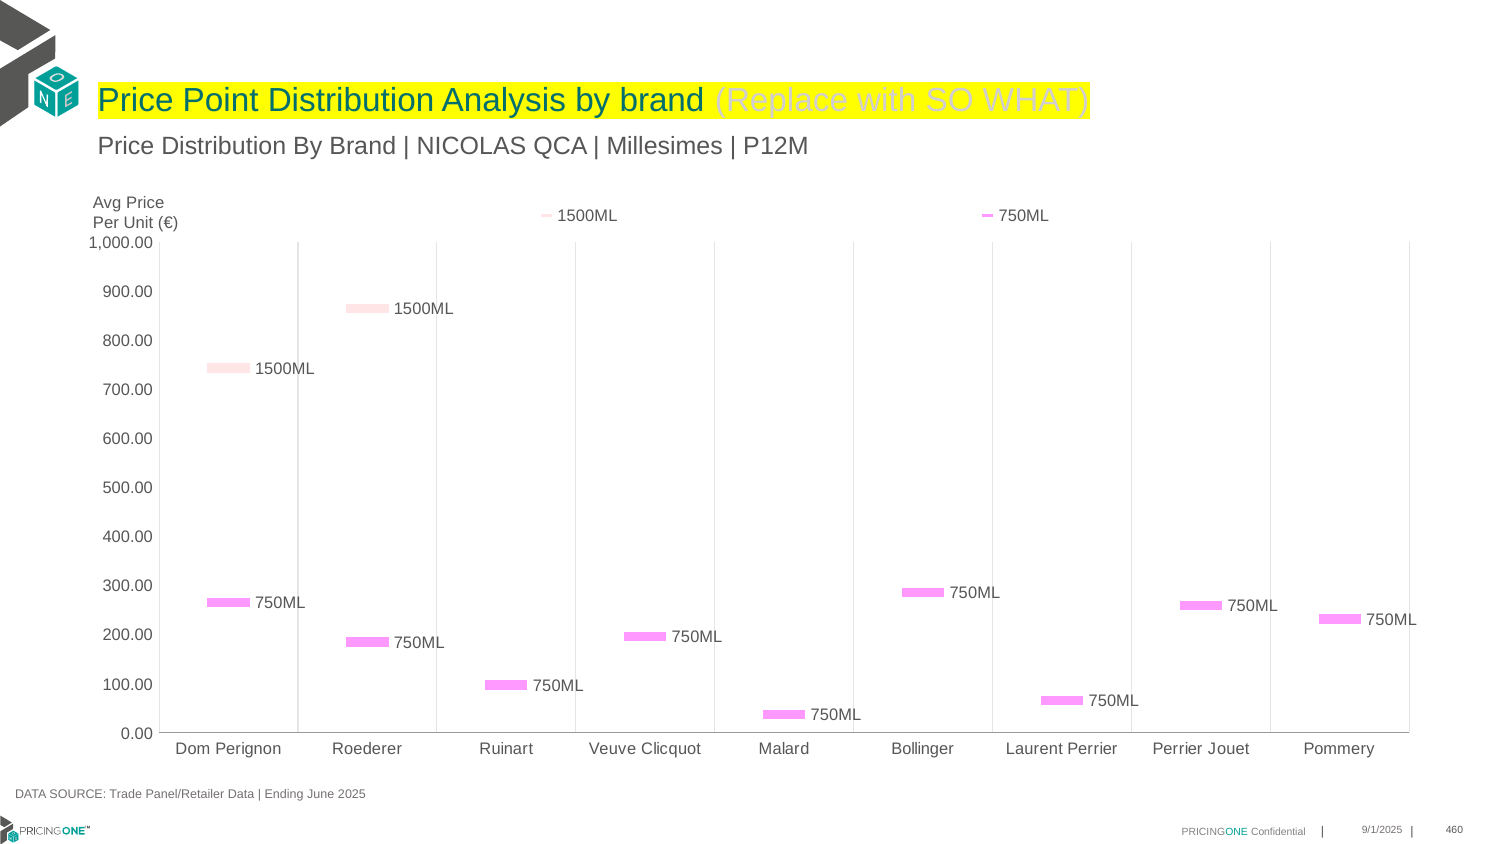

# Price Point Distribution Analysis by brand (Replace with SO WHAT)
Price Distribution By Brand | NICOLAS QCA | Millesimes | P12M

### Chart

| Category | 1500ML | 750ML |
|---|---|---|
| Dom Perignon | 743.3333 | 265.4365 |
| Roederer | 865.0 | 185.21 |
| Ruinart | None | 97.0087 |
| Veuve Clicquot | None | 196.3896 |
| Malard | None | 37.7717 |
| Bollinger | None | 285.2333 |
| Laurent Perrier | None | 66.152 |
| Perrier Jouet | None | 259.5833 |
| Pommery | None | 231.8462 |
Avg Price
Per Unit (€)
DATA SOURCE: Trade Panel/Retailer Data | Ending June 2025
9/1/2025
460